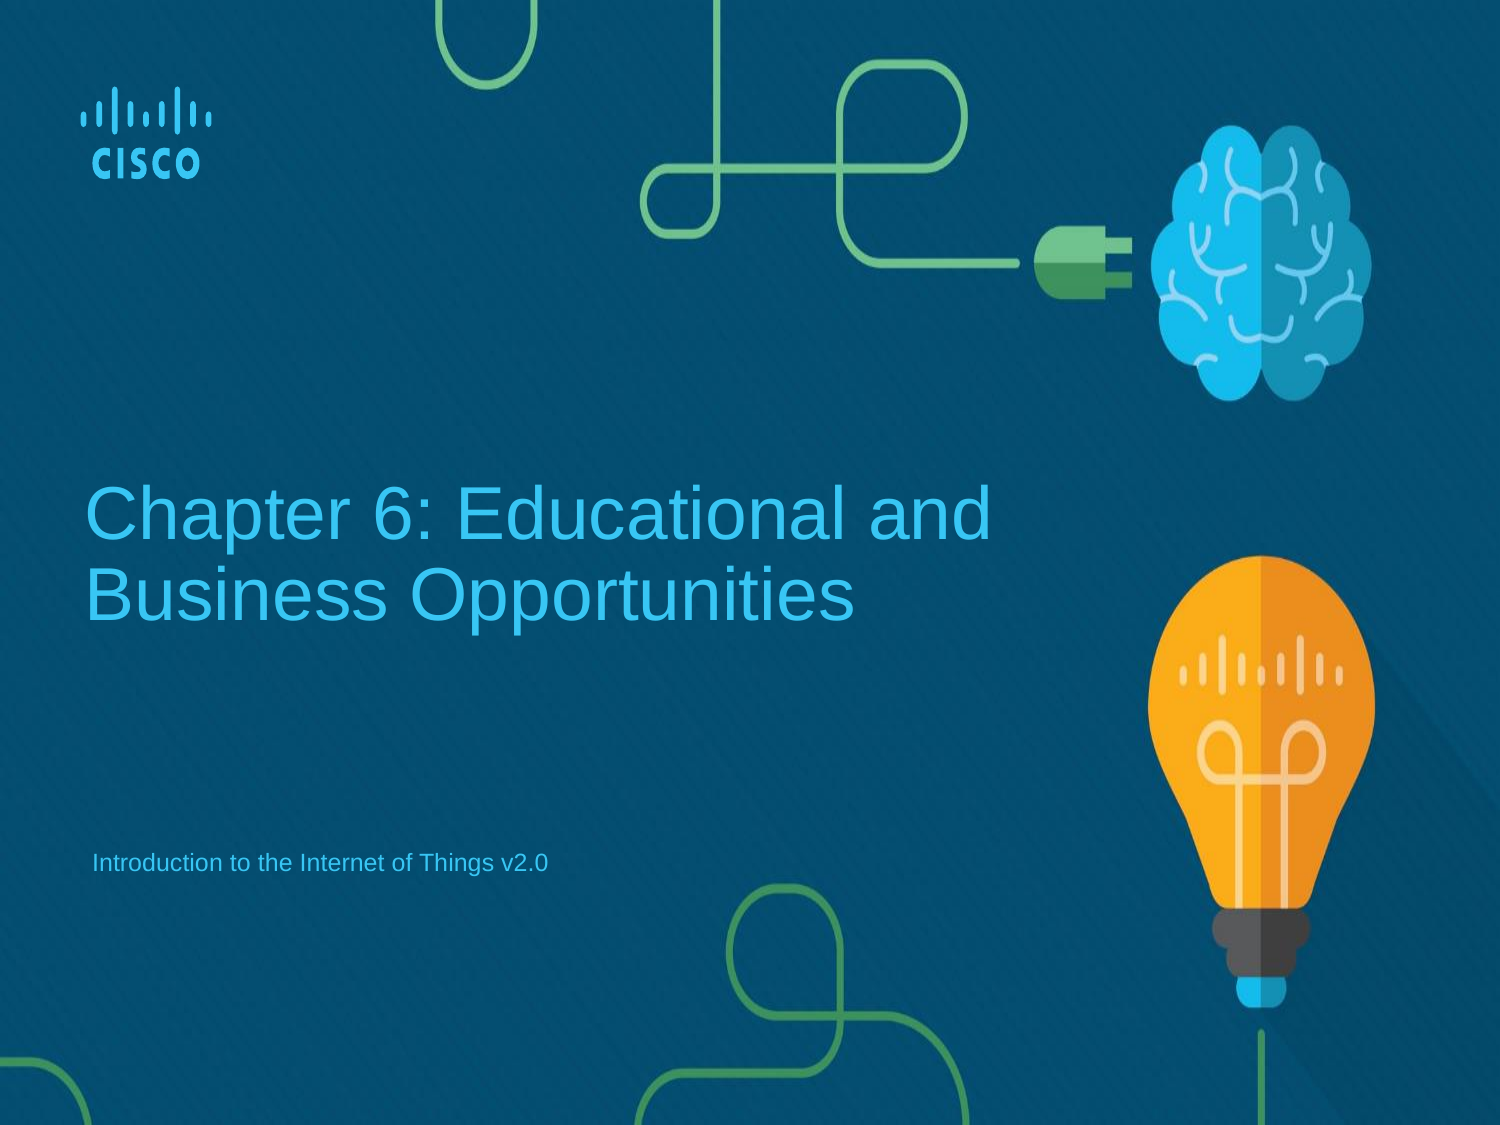

# Chapter 6: Educational and Business Opportunities

Introduction to the Internet of Things v2.0